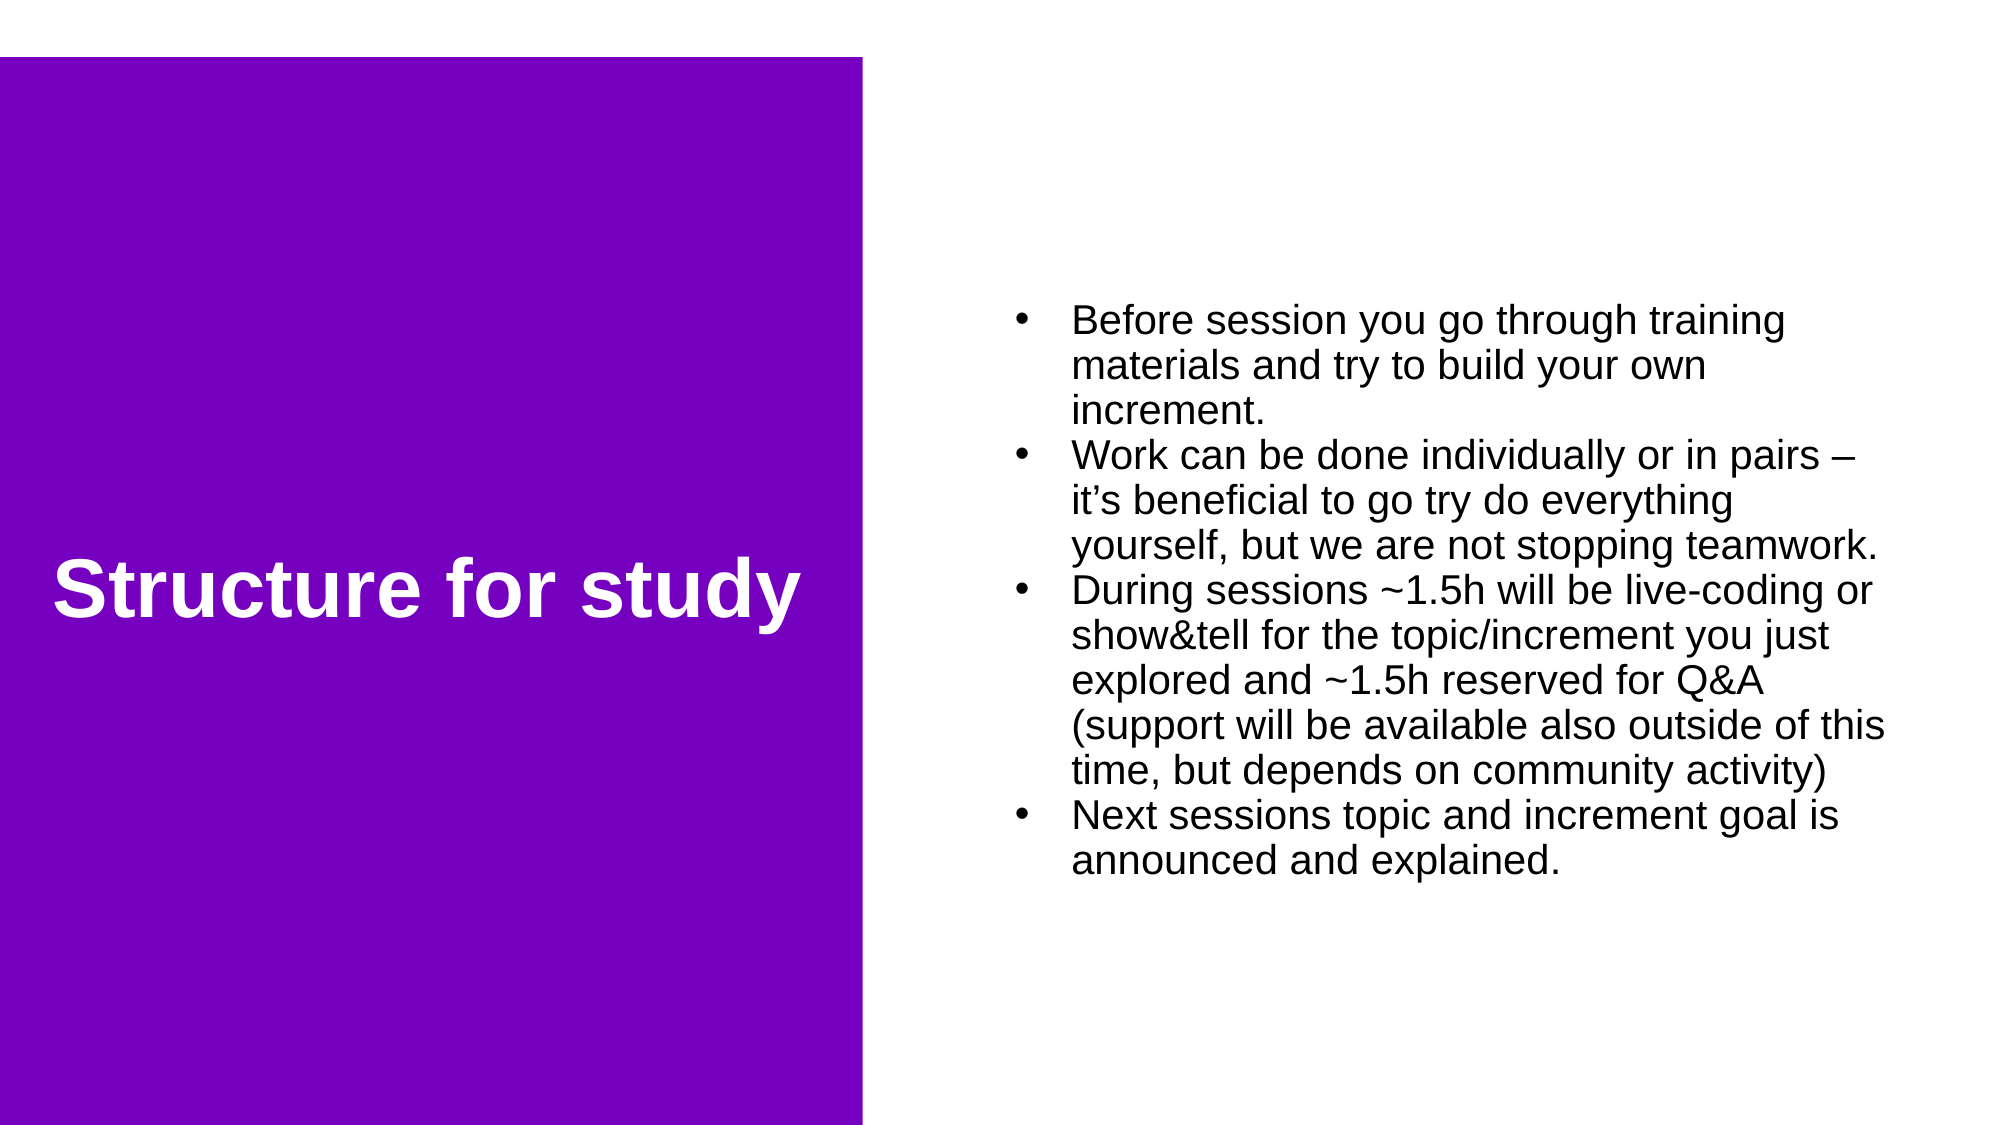

Structure for study
Before session you go through training materials and try to build your own increment.
Work can be done individually or in pairs – it’s beneficial to go try do everything yourself, but we are not stopping teamwork.
During sessions ~1.5h will be live-coding or show&tell for the topic/increment you just explored and ~1.5h reserved for Q&A (support will be available also outside of this time, but depends on community activity)
Next sessions topic and increment goal is announced and explained.